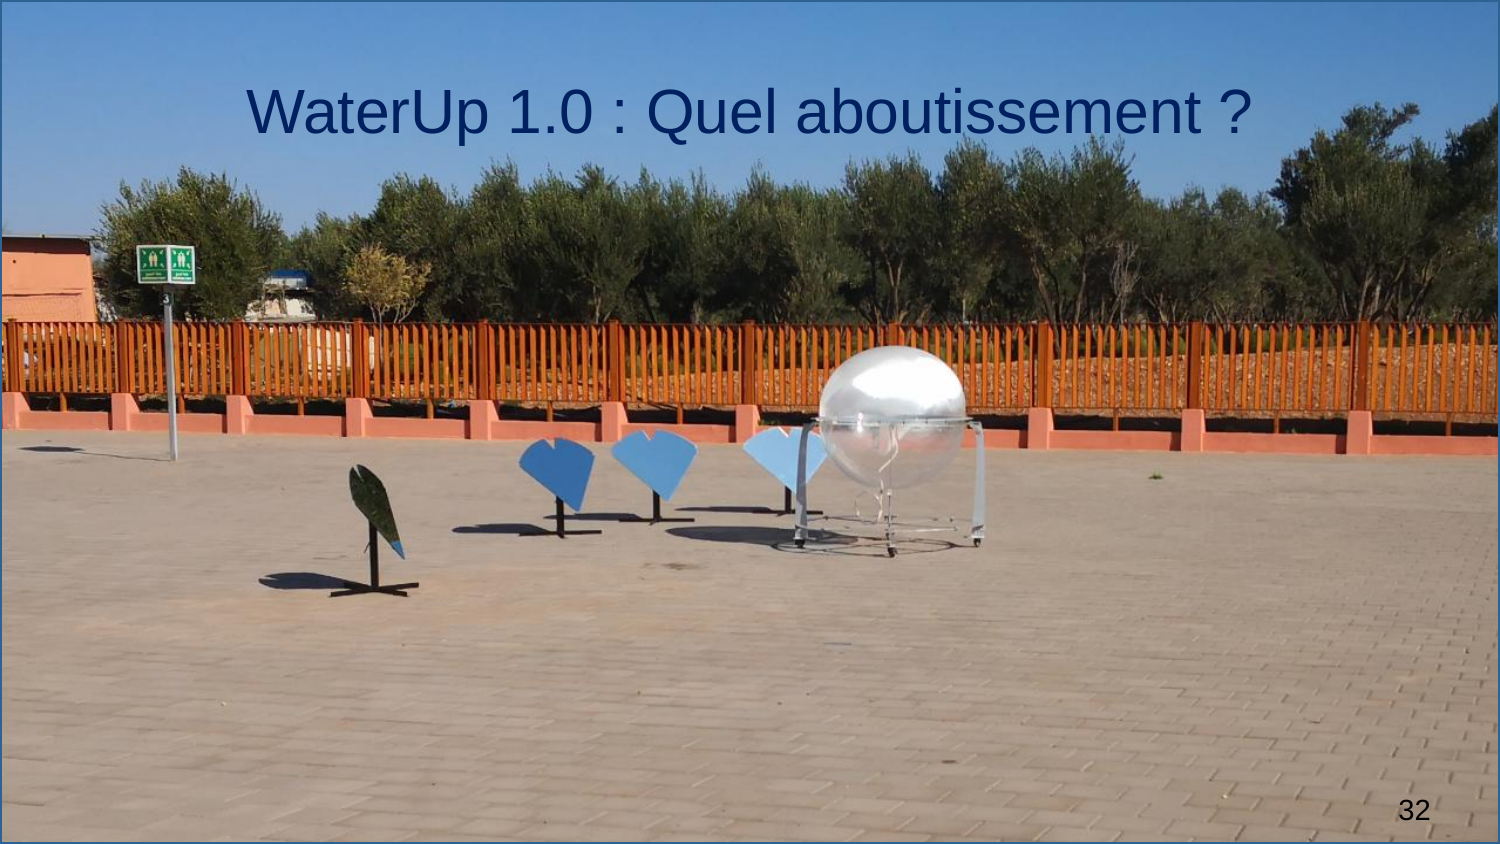

# WaterUp 1.0 : Quel aboutissement ?
 32